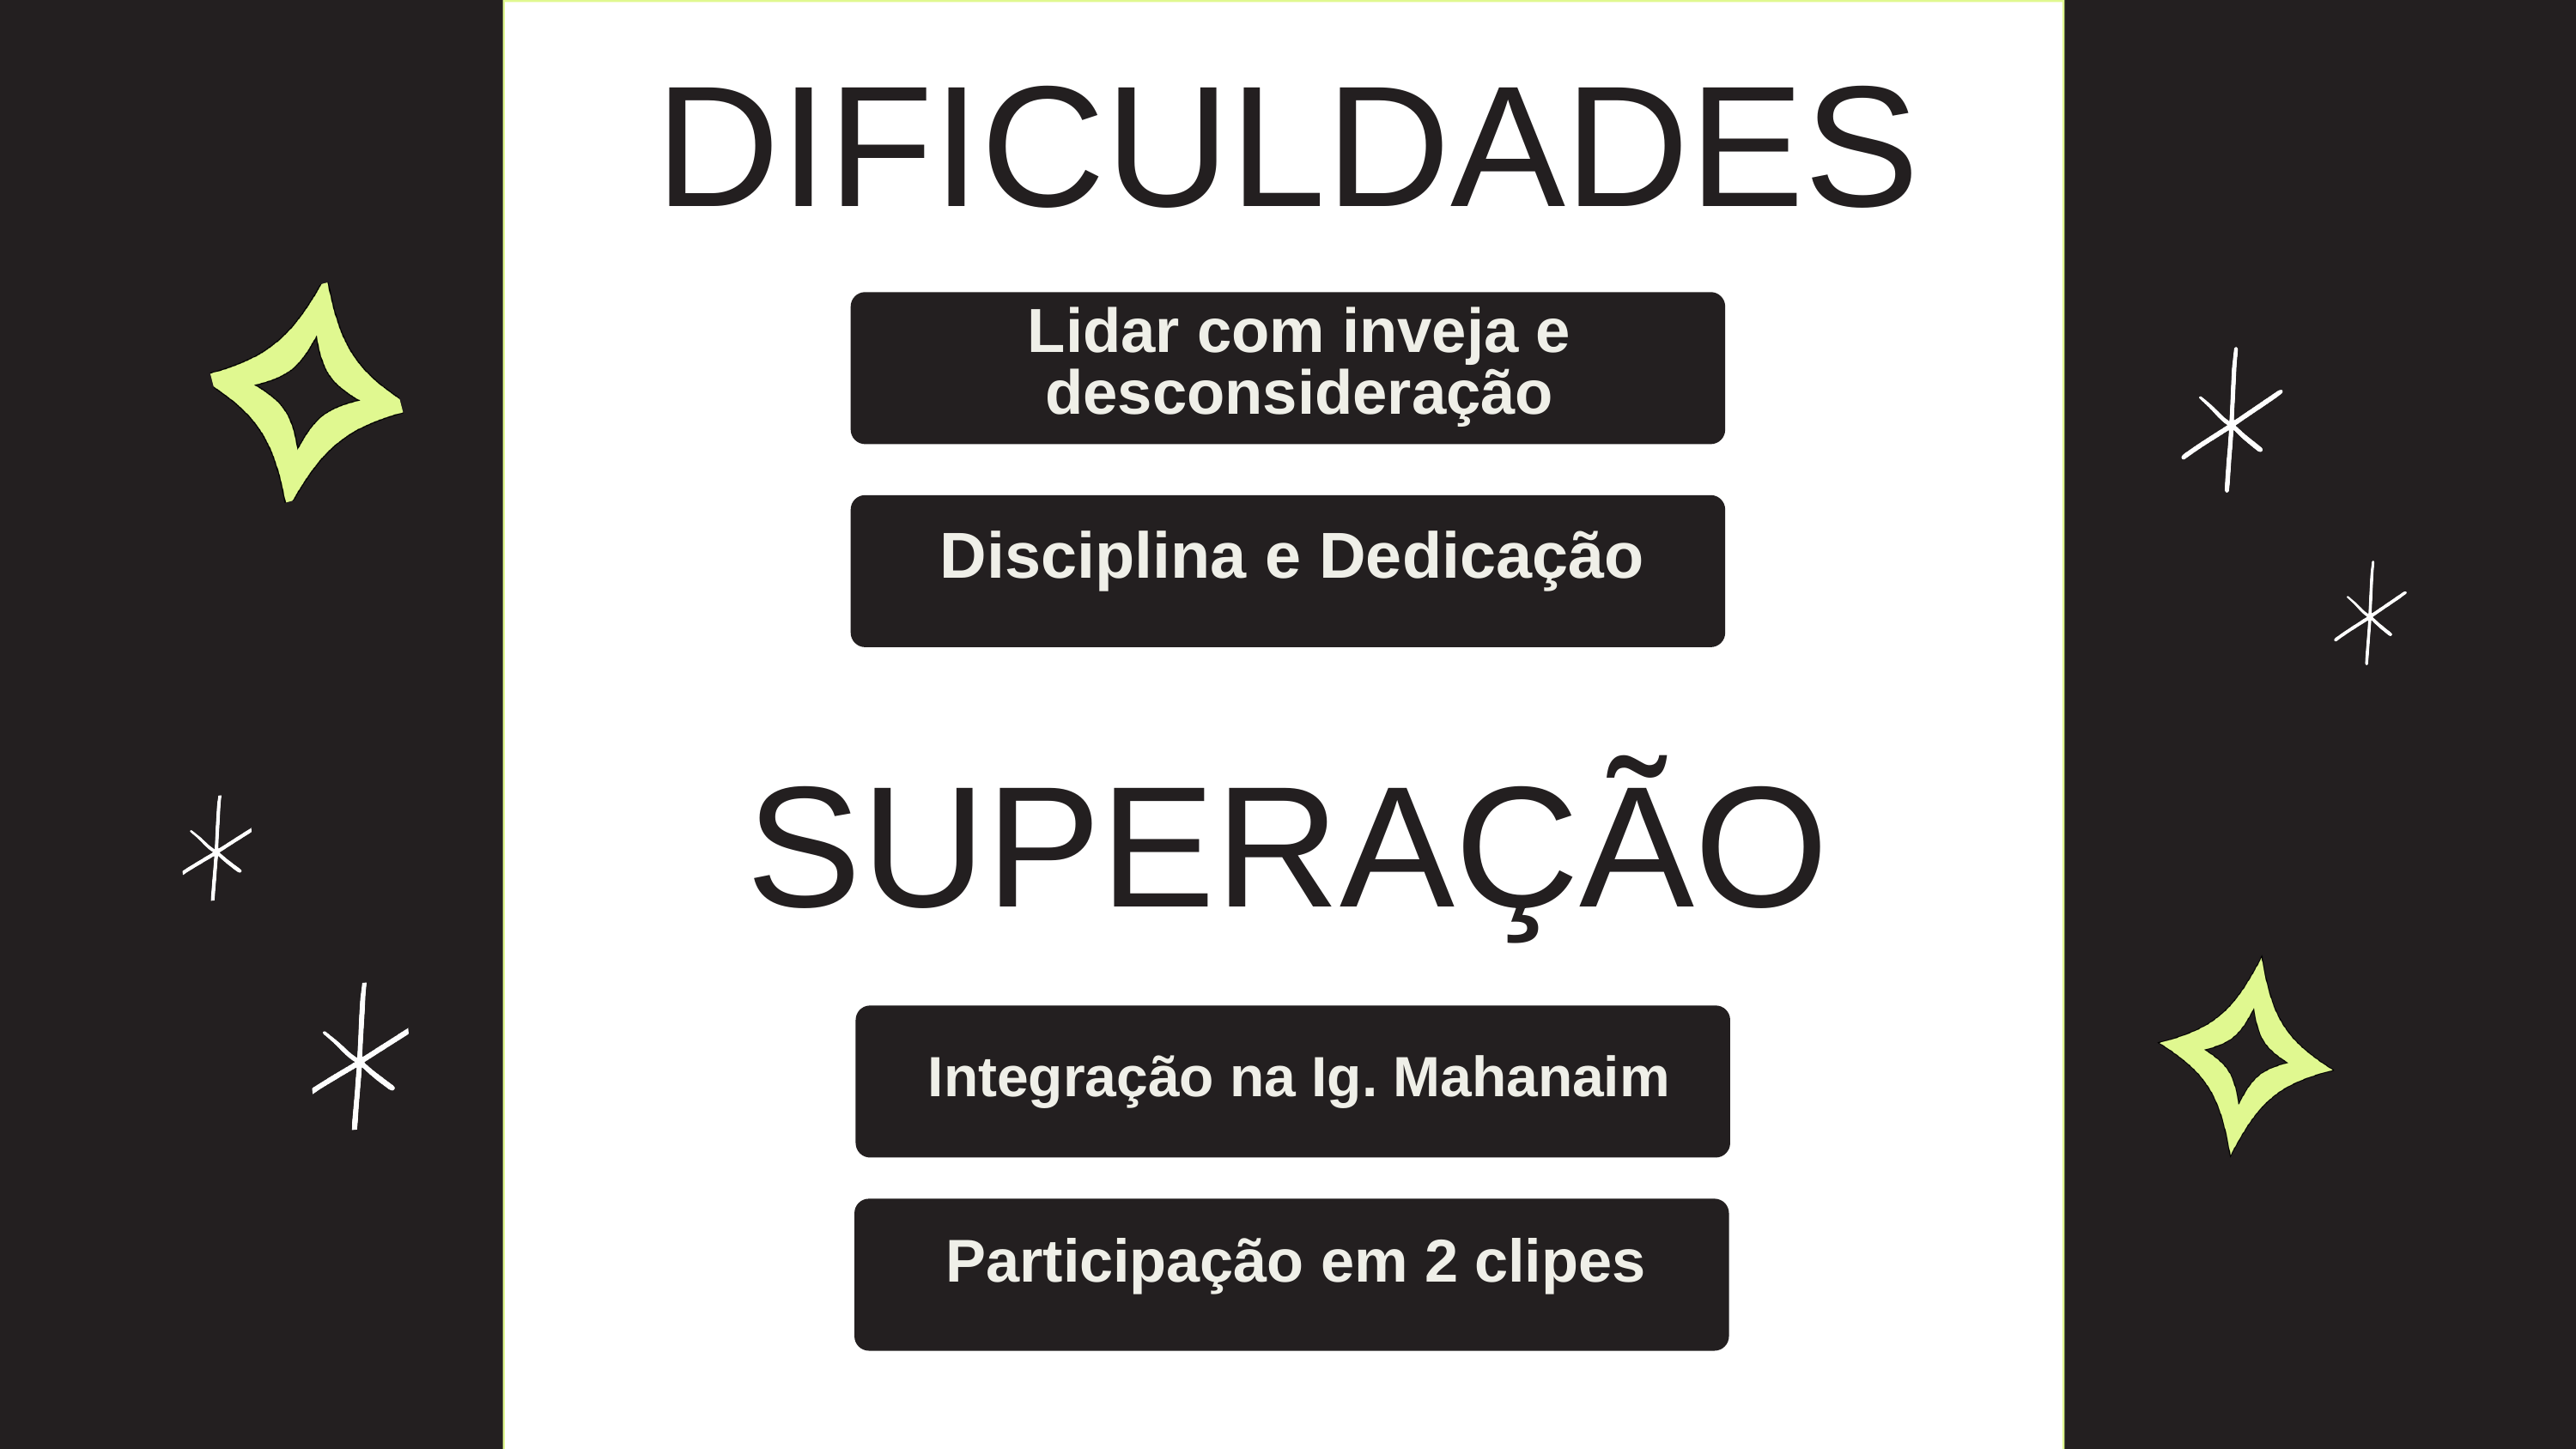

DIFICULDADES

Lidar com inveja e desconsideração

Disciplina e Dedicação

SUPERAÇÃO

Integração na Ig. Mahanaim

Participação em 2 clipes